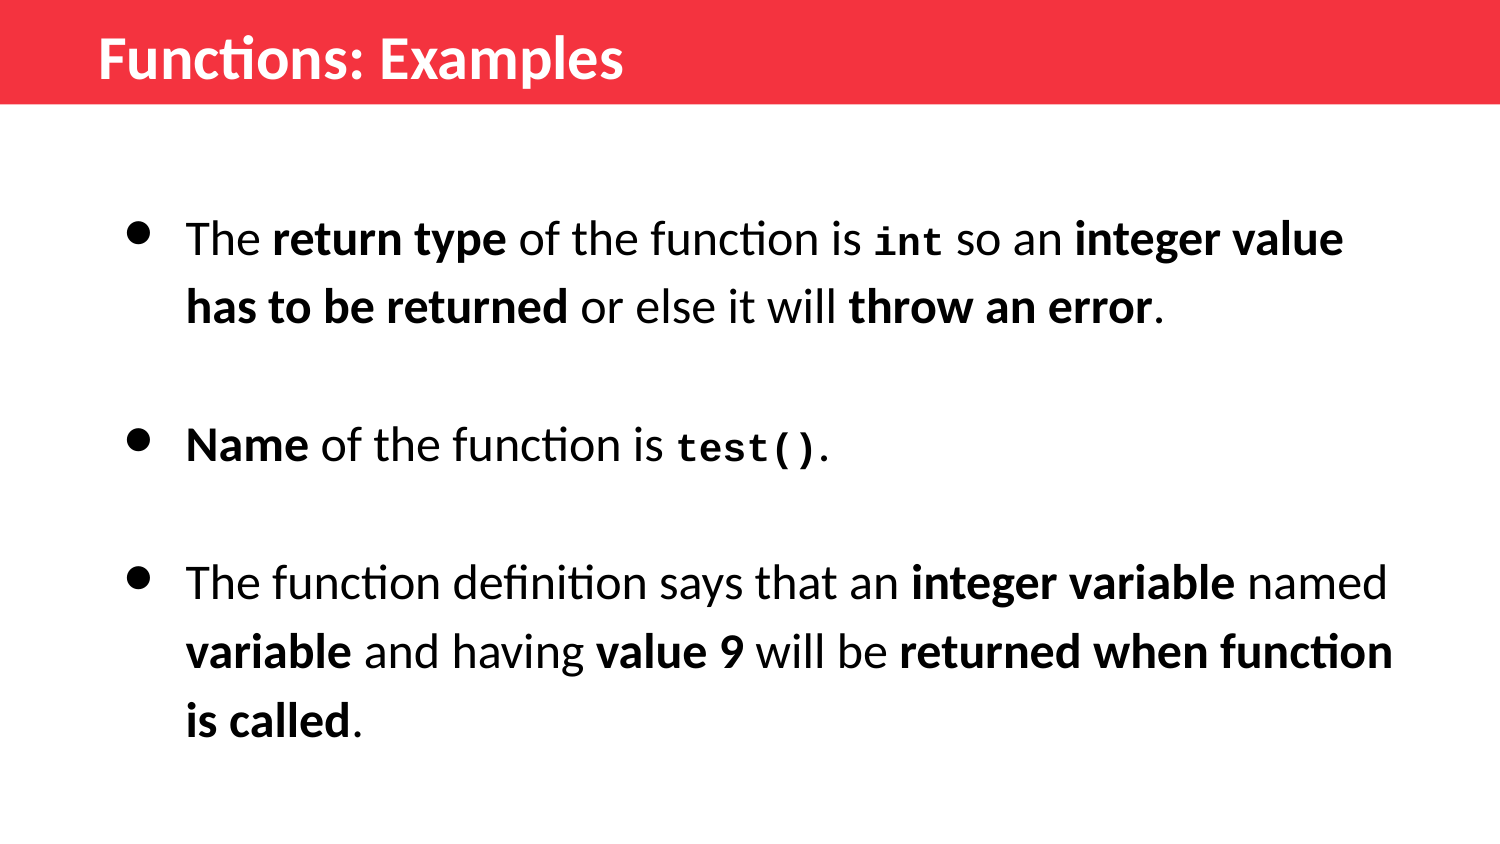

Functions: Examples

The return type of the function is int so an integer value has to be returned or else it will throw an error.

Name of the function is test().

The function definition says that an integer variable named variable and having value 9 will be returned when function is called.